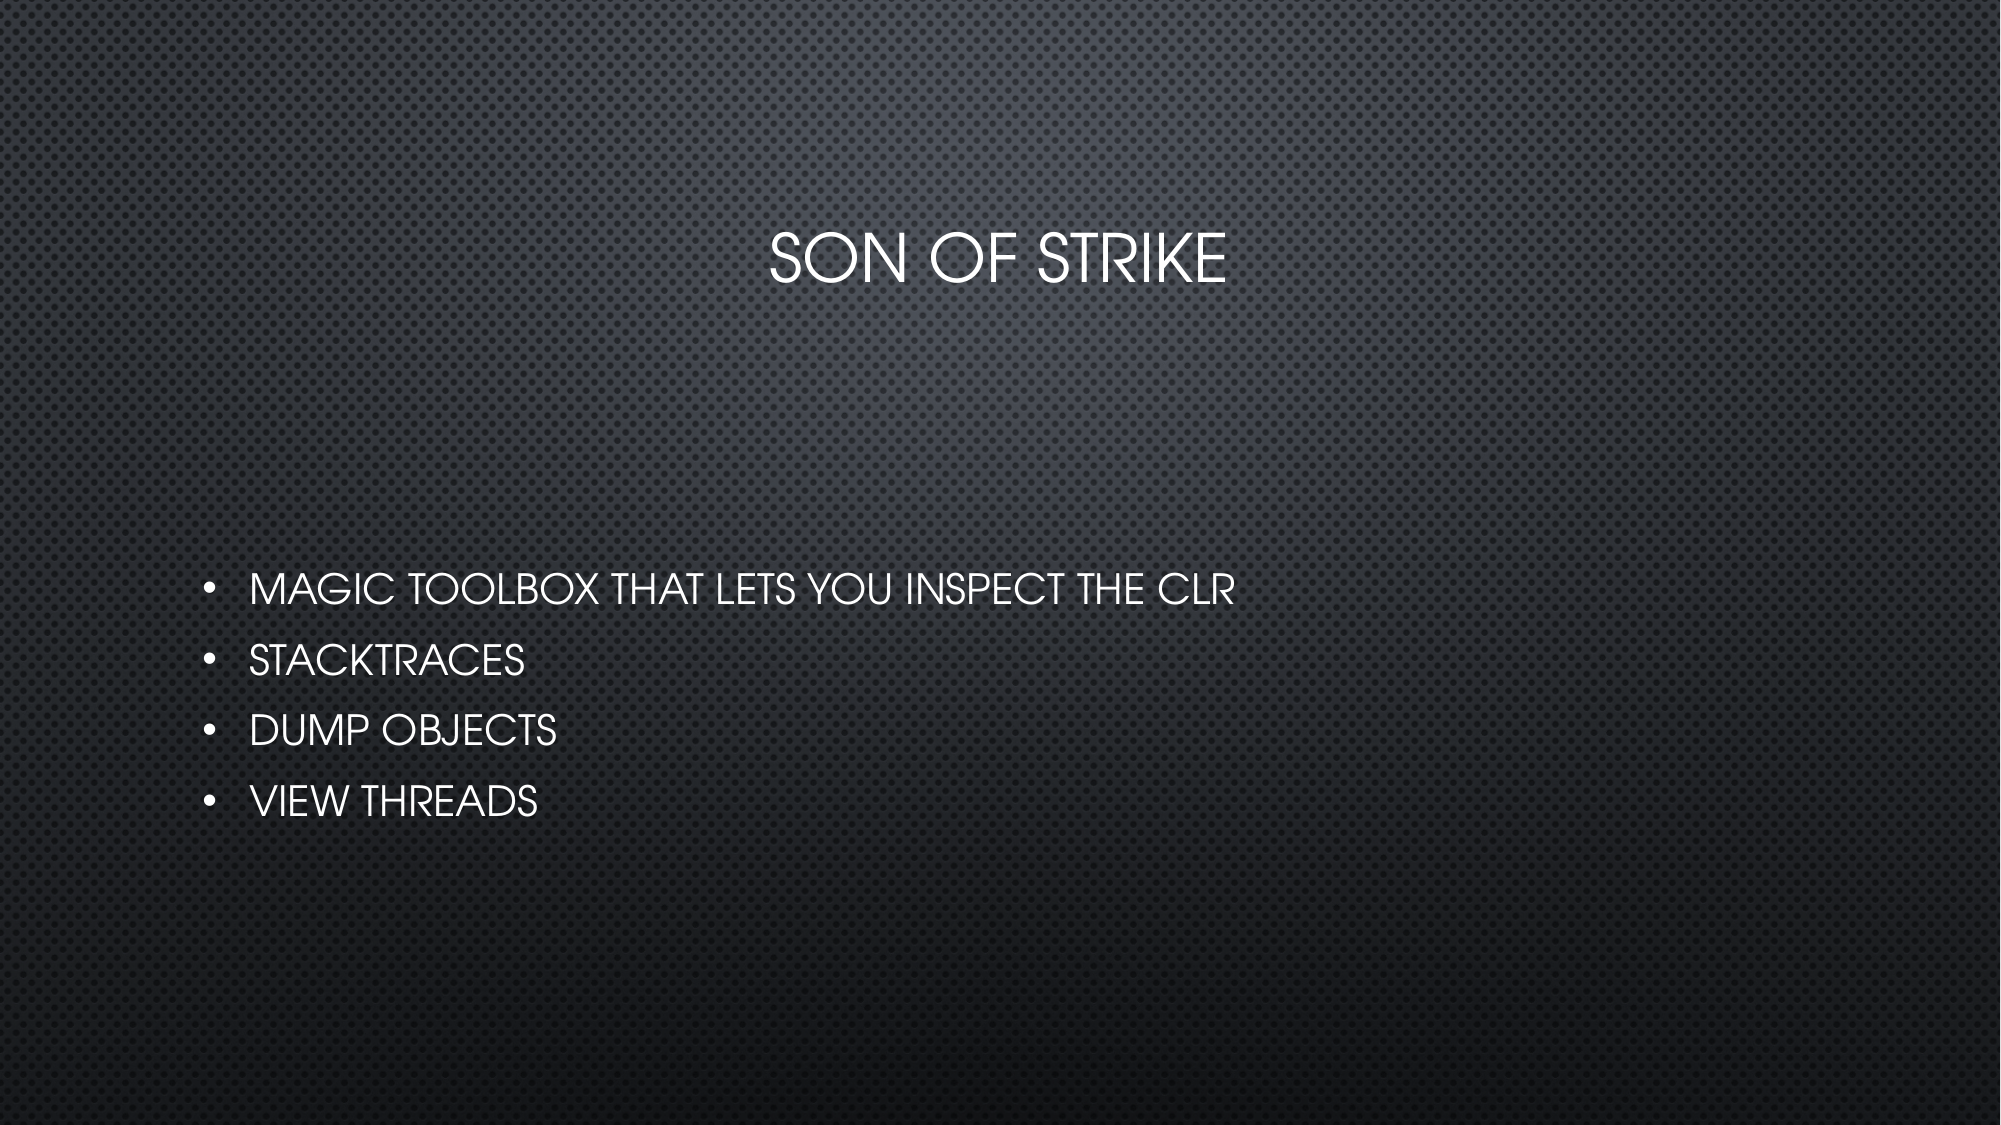

# Son of Strike
Magic Toolbox that lets you inspect the CLR
Stacktraces
Dump Objects
View Threads